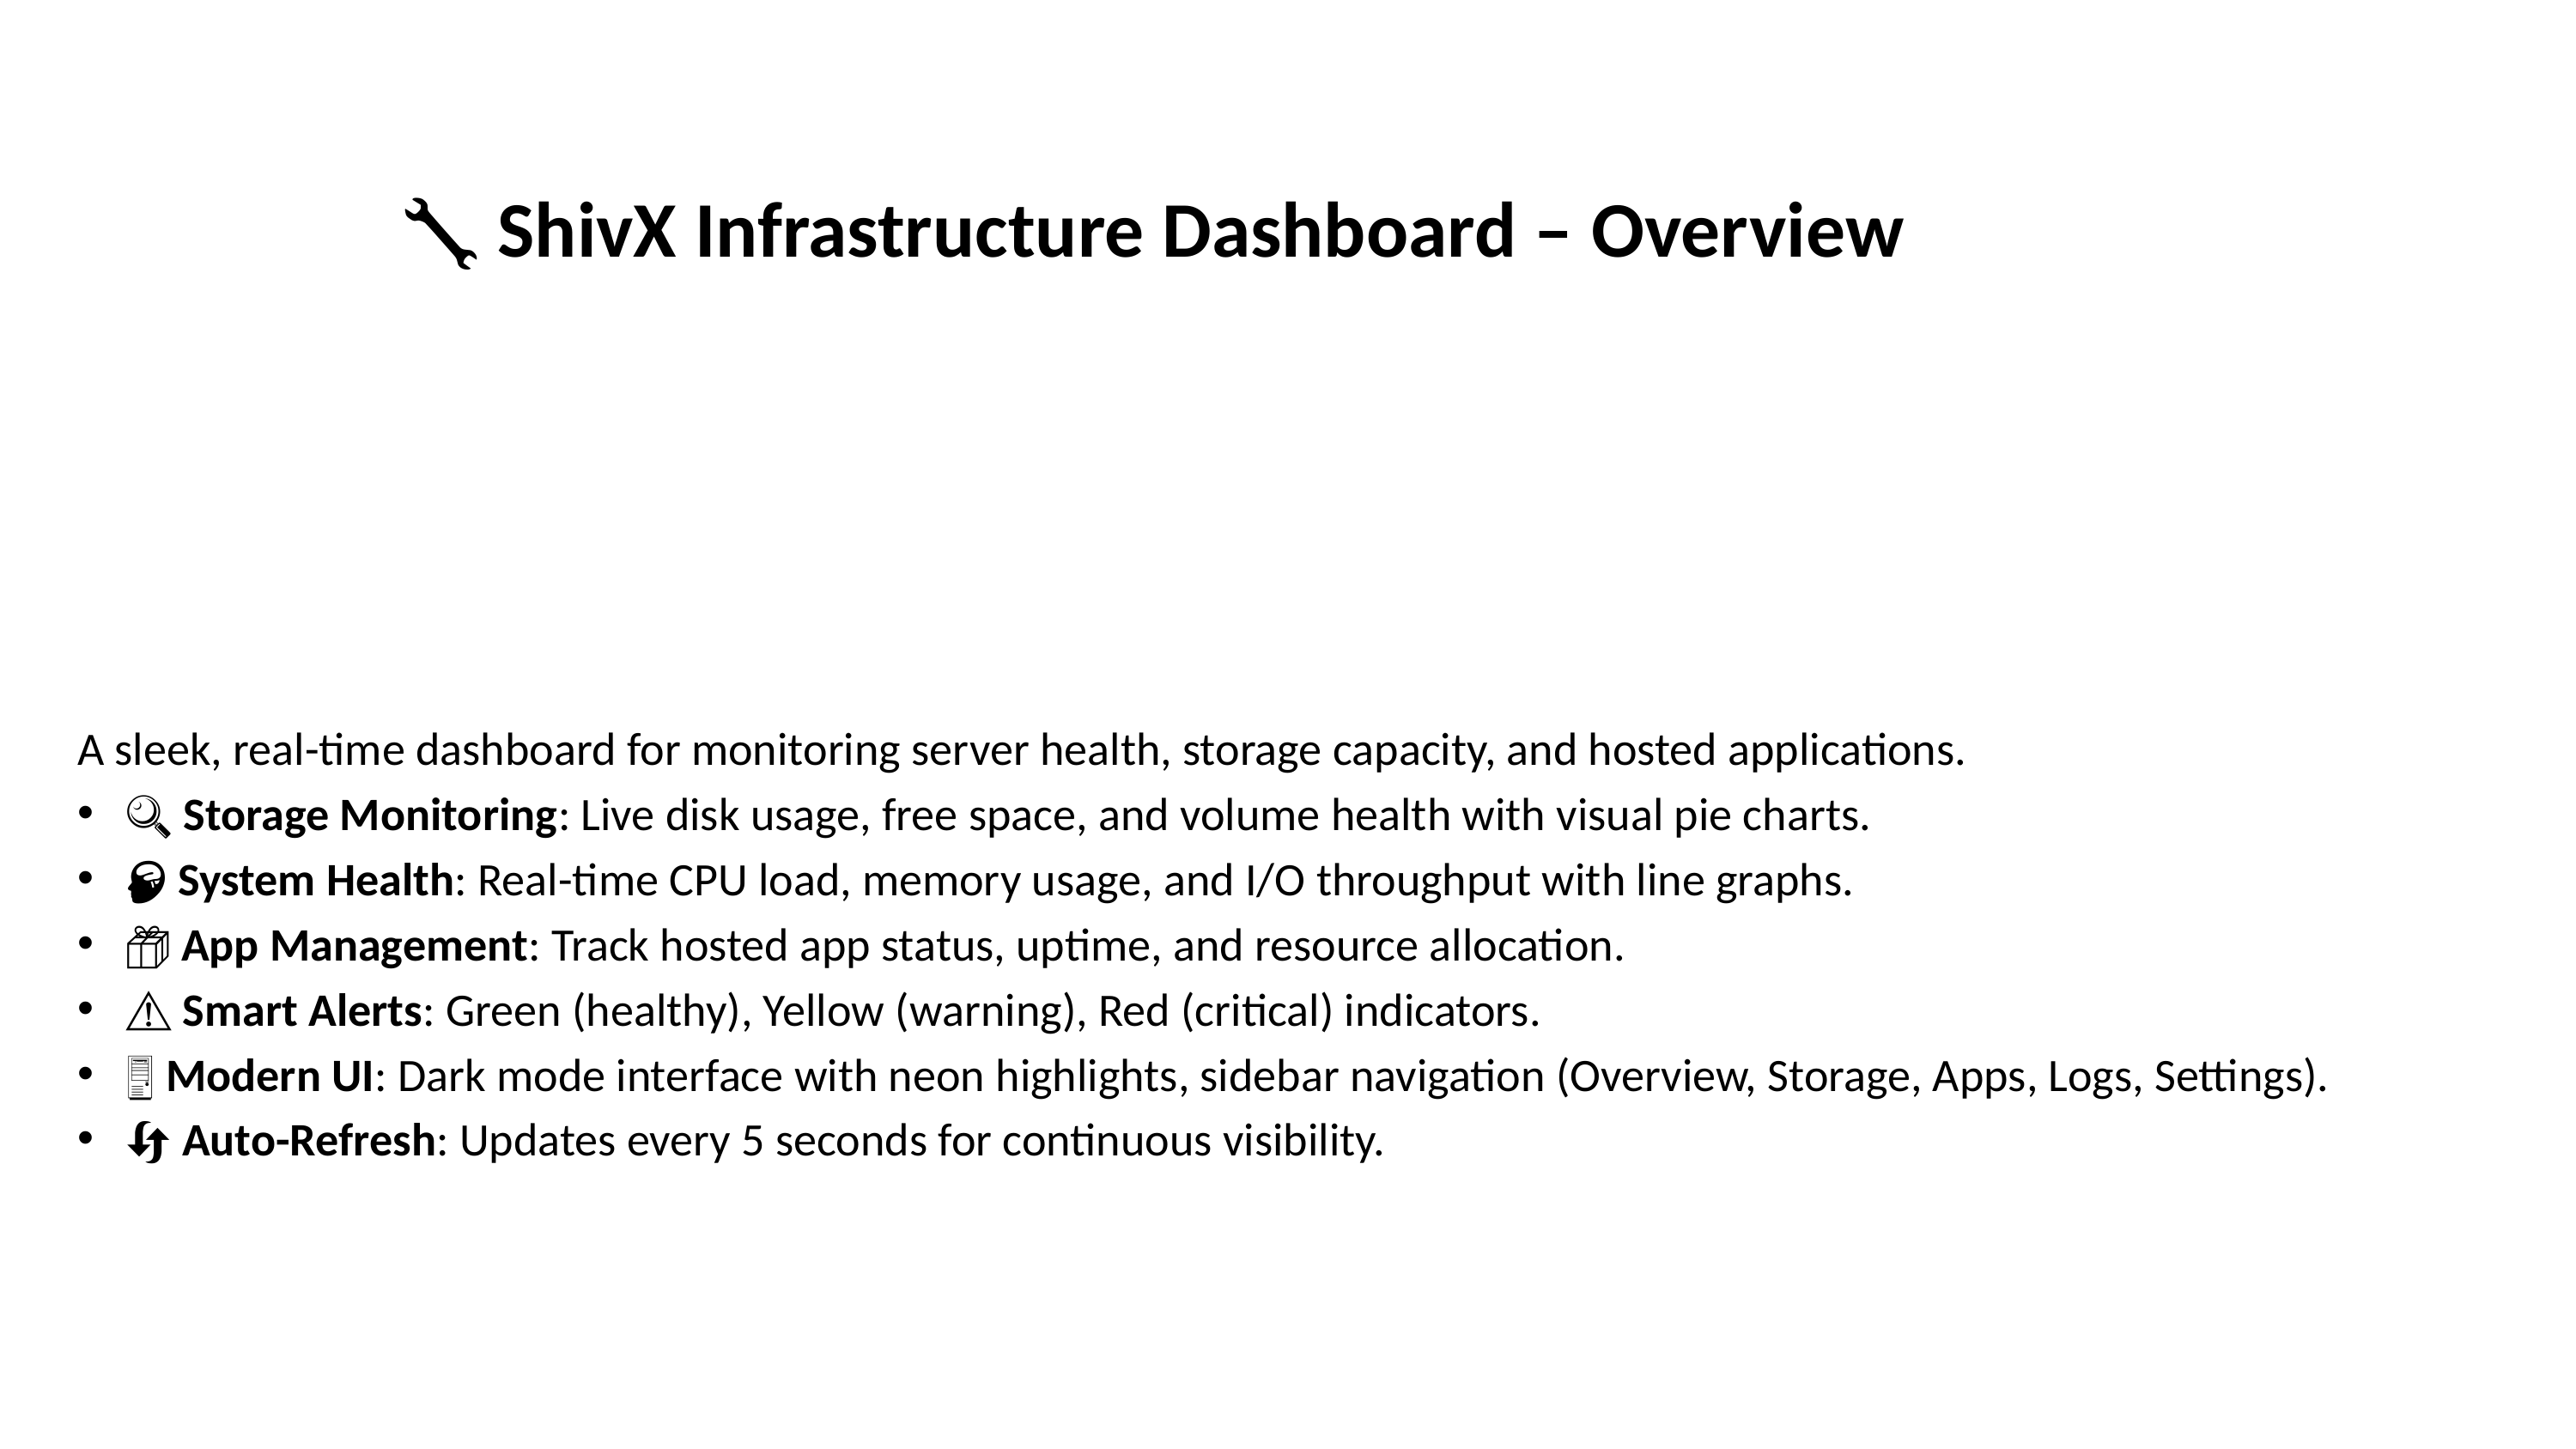

# 🔧 ShivX Infrastructure Dashboard – Overview

A sleek, real-time dashboard for monitoring server health, storage capacity, and hosted applications.
🔍 Storage Monitoring: Live disk usage, free space, and volume health with visual pie charts.
🧠 System Health: Real-time CPU load, memory usage, and I/O throughput with line graphs.
📦 App Management: Track hosted app status, uptime, and resource allocation.
⚠️ Smart Alerts: Green (healthy), Yellow (warning), Red (critical) indicators.
🖥️ Modern UI: Dark mode interface with neon highlights, sidebar navigation (Overview, Storage, Apps, Logs, Settings).
🔄 Auto-Refresh: Updates every 5 seconds for continuous visibility.